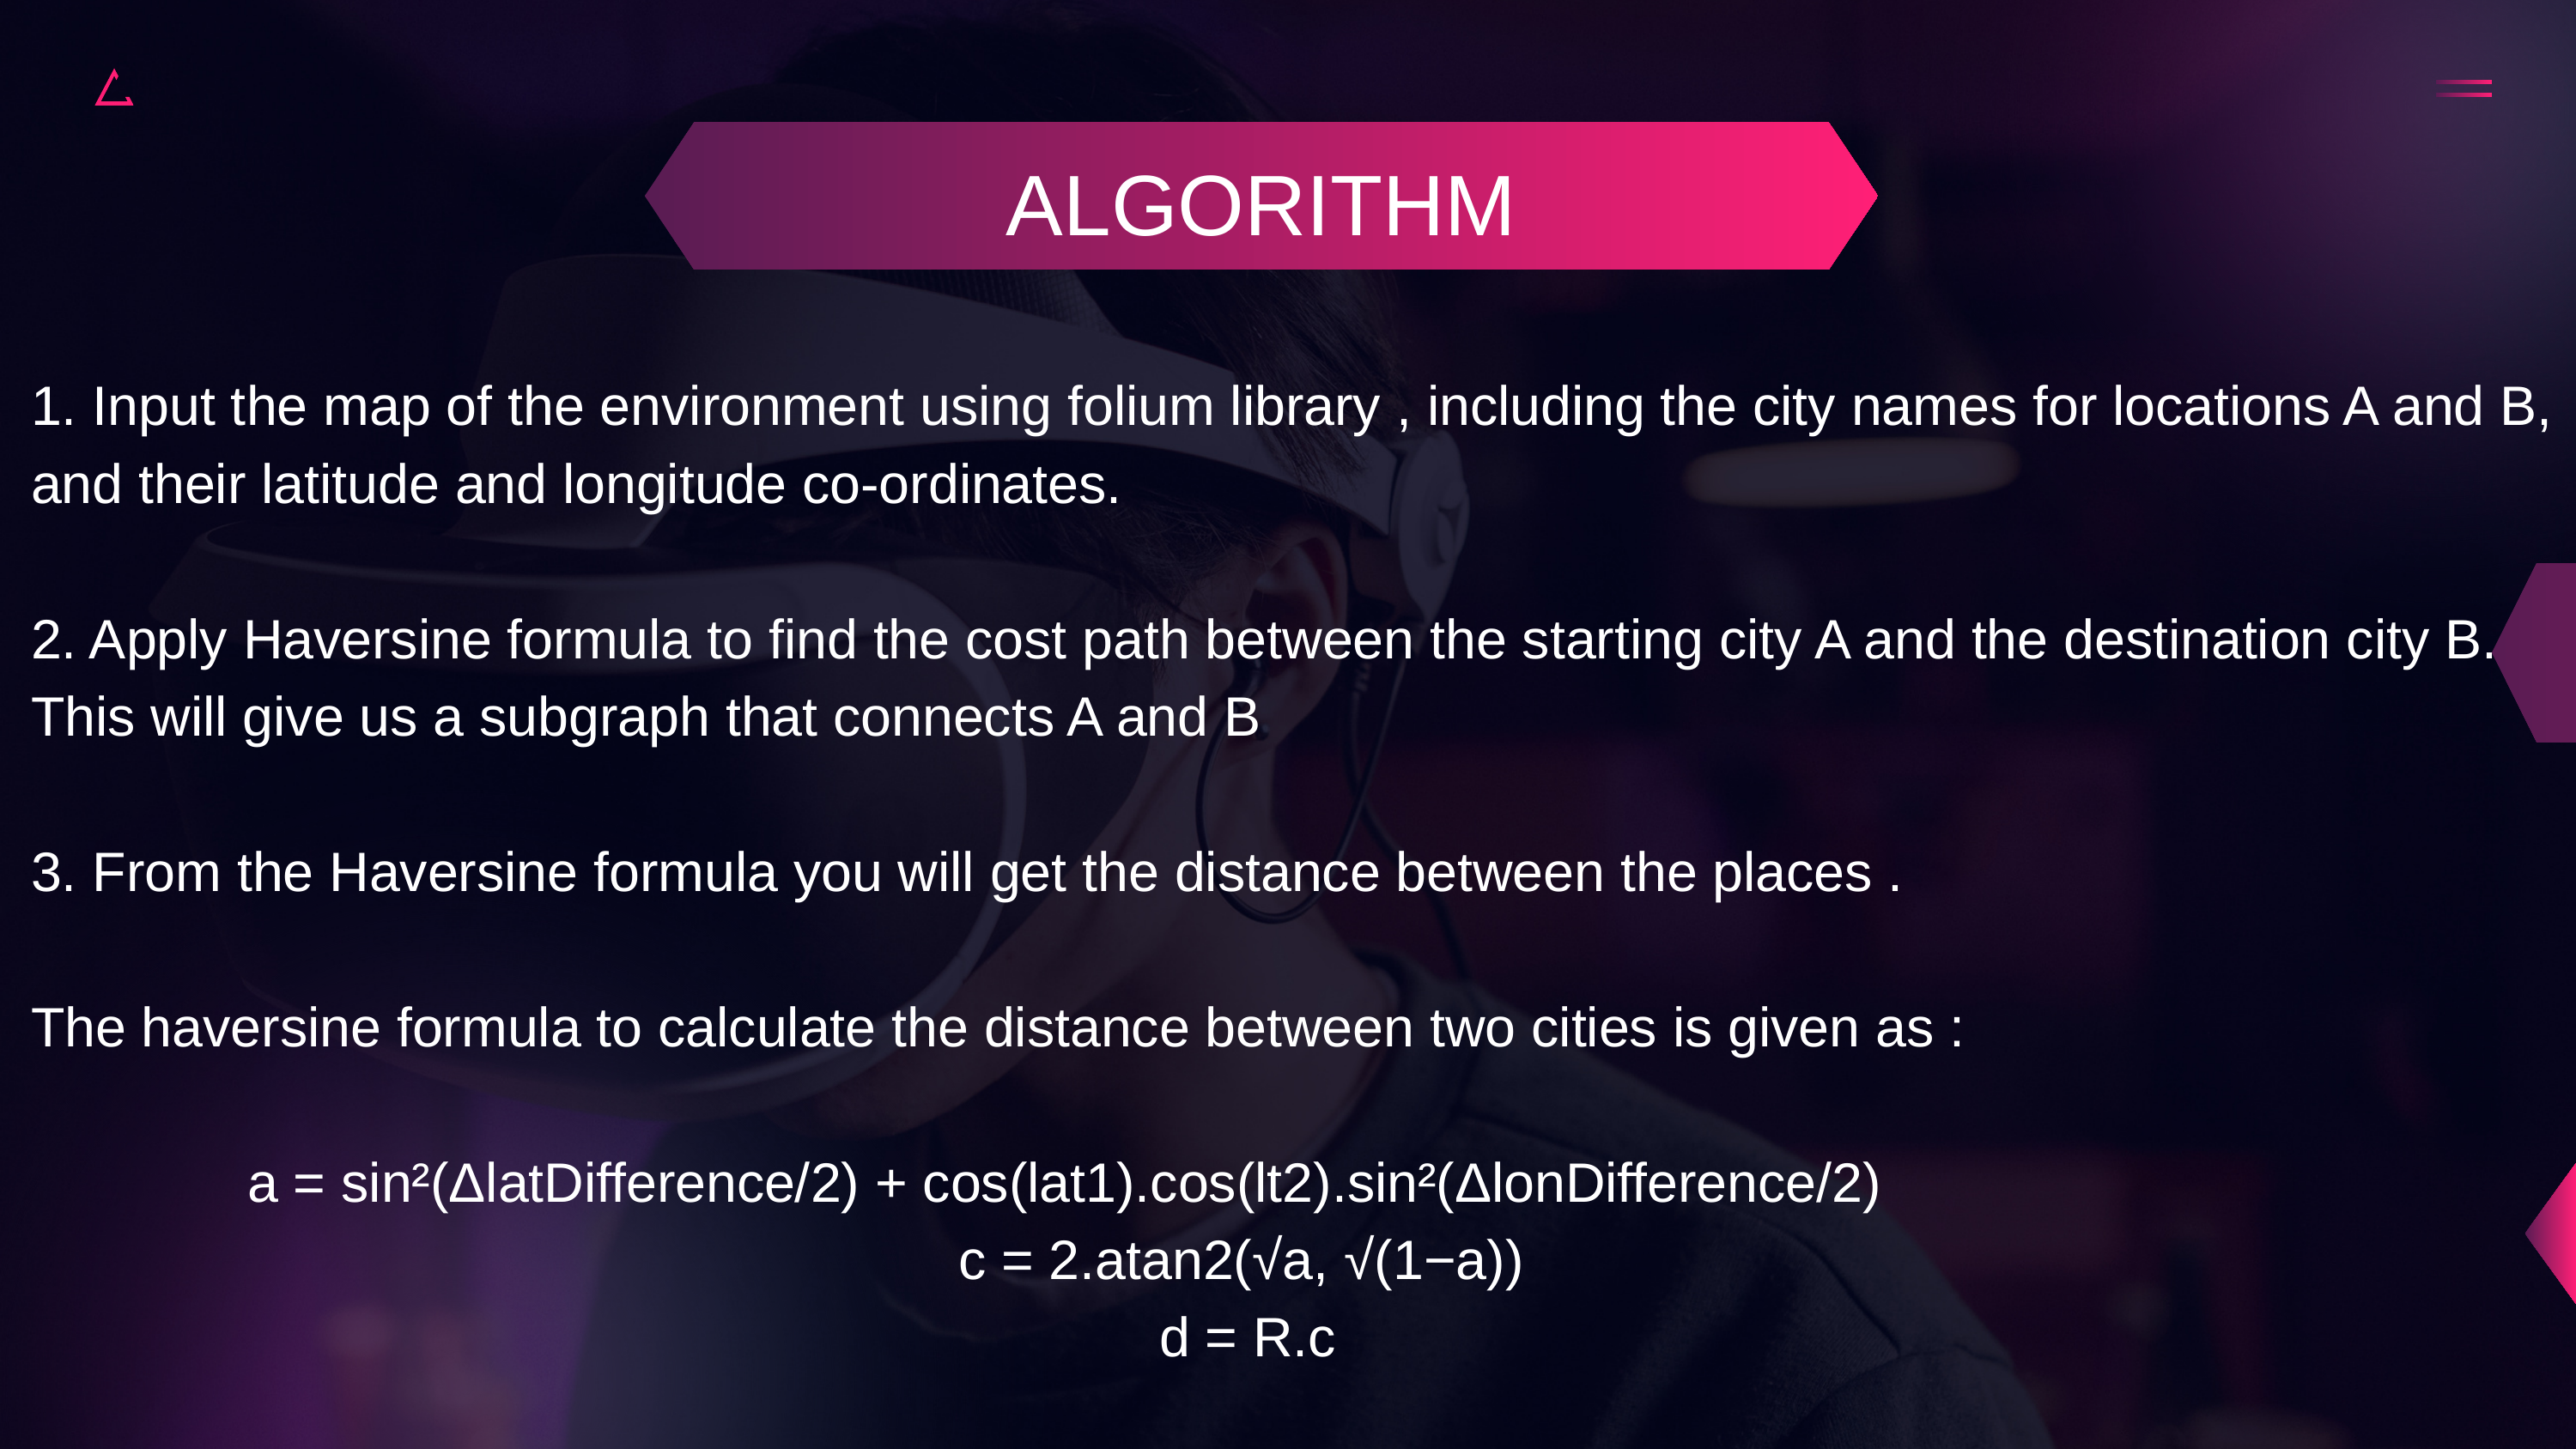

ALGORITHM
1. Input the map of the environment using folium library , including the city names for locations A and B, and their latitude and longitude co-ordinates.

2. Apply Haversine formula to find the cost path between the starting city A and the destination city B. This will give us a subgraph that connects A and B

3. From the Haversine formula you will get the distance between the places .

The haversine formula to calculate the distance between two cities is given as :

              a = sin²(ΔlatDifference/2) + cos(lat1).cos(lt2).sin²(ΔlonDifference/2)
                                                            c = 2.atan2(√a, √(1−a))
                                                                         d = R.c